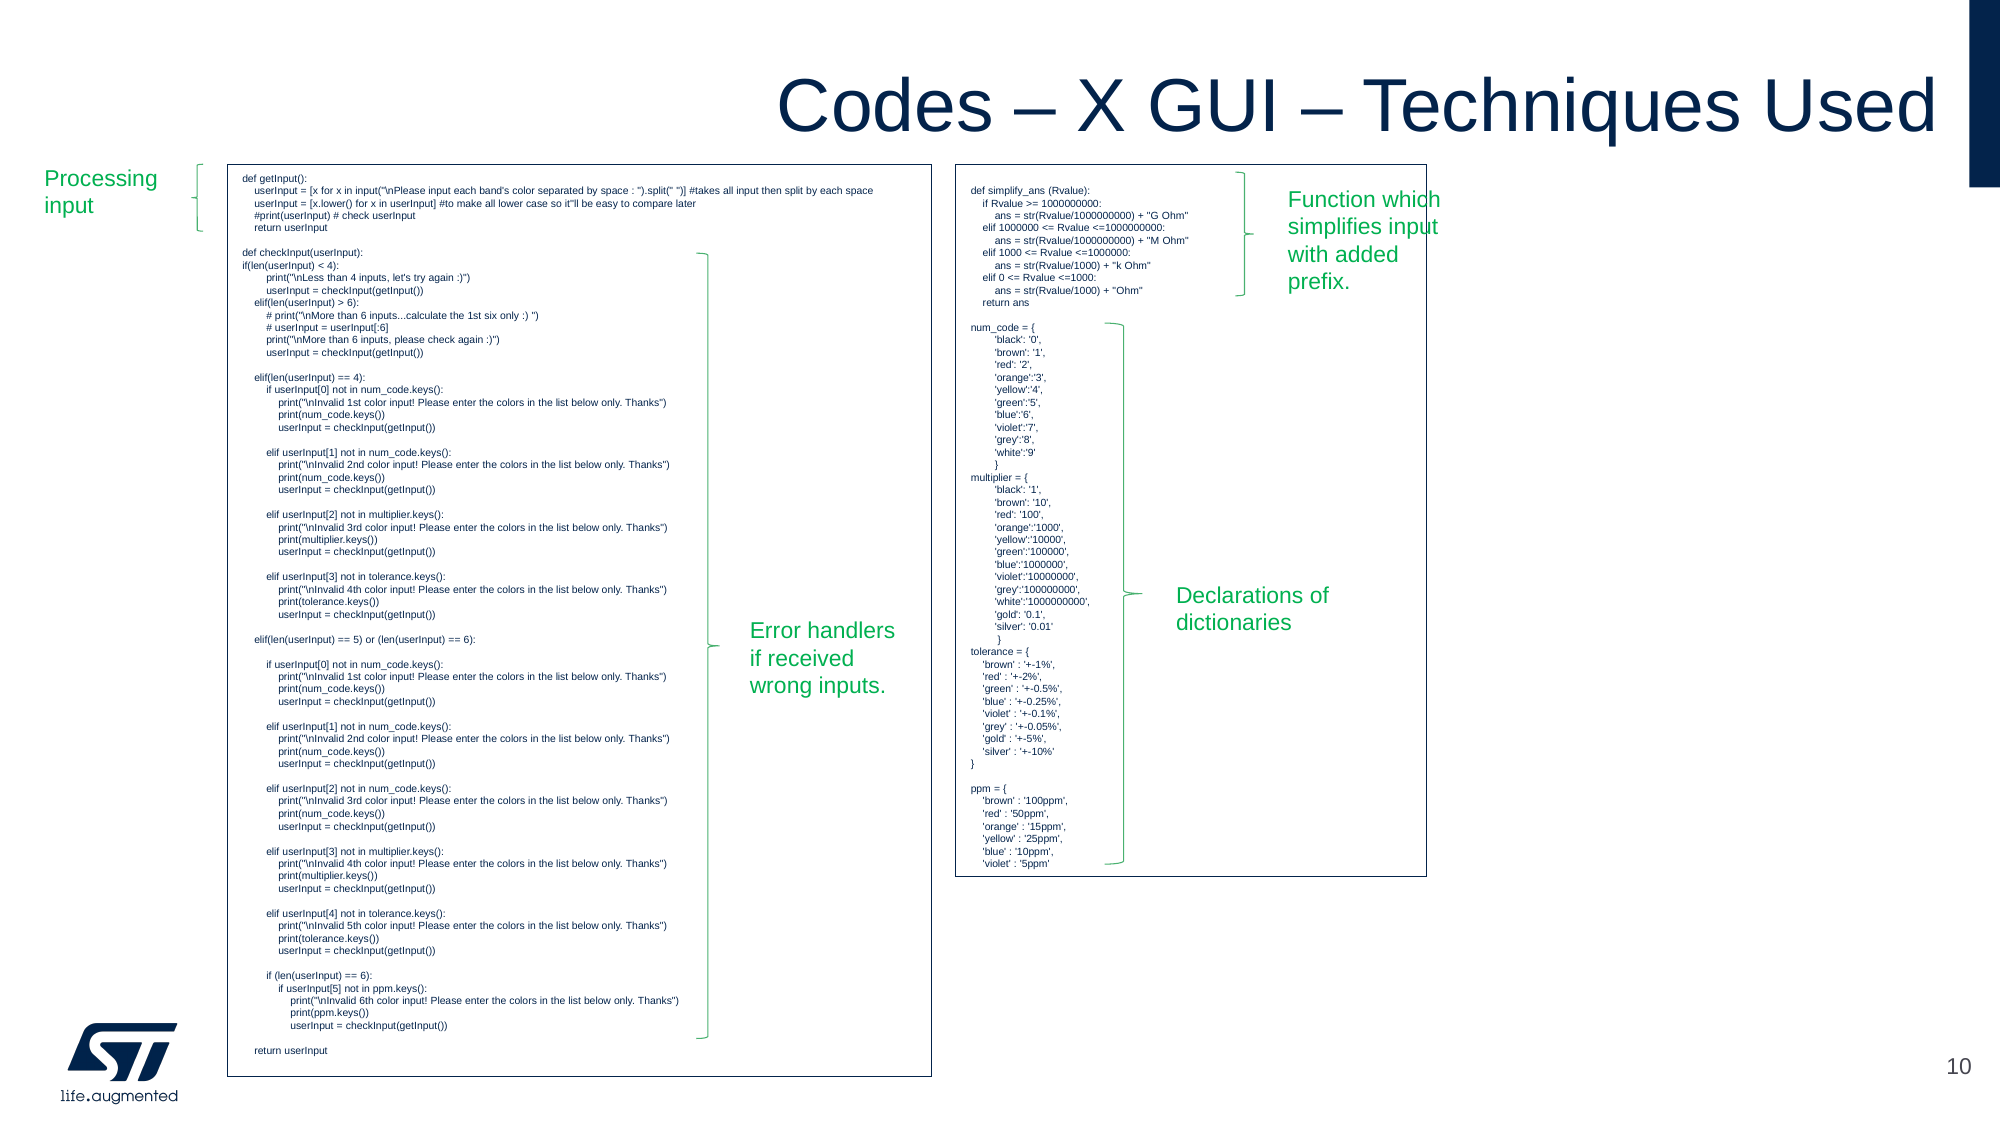

# Codes – X GUI – Techniques Used
Processing
input

def getInput():
    userInput = [x for x in input("\nPlease input each band's color separated by space : ").split(" ")] #takes all input then split by each space
    userInput = [x.lower() for x in userInput] #to make all lower case so it''ll be easy to compare later
    #print(userInput) # check userInput
    return userInput

def checkInput(userInput):
if(len(userInput) < 4):
        print("\nLess than 4 inputs, let's try again :)")
        userInput = checkInput(getInput())
    elif(len(userInput) > 6):
        # print("\nMore than 6 inputs...calculate the 1st six only :) ")
        # userInput = userInput[:6]
        print("\nMore than 6 inputs, please check again :)")
        userInput = checkInput(getInput())

    elif(len(userInput) == 4):
        if userInput[0] not in num_code.keys():
            print("\nInvalid 1st color input! Please enter the colors in the list below only. Thanks")
            print(num_code.keys())
            userInput = checkInput(getInput())

        elif userInput[1] not in num_code.keys():
            print("\nInvalid 2nd color input! Please enter the colors in the list below only. Thanks")
            print(num_code.keys())
            userInput = checkInput(getInput())

        elif userInput[2] not in multiplier.keys():
            print("\nInvalid 3rd color input! Please enter the colors in the list below only. Thanks")
            print(multiplier.keys())
            userInput = checkInput(getInput())

        elif userInput[3] not in tolerance.keys():
            print("\nInvalid 4th color input! Please enter the colors in the list below only. Thanks")
            print(tolerance.keys())
            userInput = checkInput(getInput())

    elif(len(userInput) == 5) or (len(userInput) == 6):

        if userInput[0] not in num_code.keys():
            print("\nInvalid 1st color input! Please enter the colors in the list below only. Thanks")
            print(num_code.keys())
            userInput = checkInput(getInput())

        elif userInput[1] not in num_code.keys():
            print("\nInvalid 2nd color input! Please enter the colors in the list below only. Thanks")
            print(num_code.keys())
            userInput = checkInput(getInput())

        elif userInput[2] not in num_code.keys():
            print("\nInvalid 3rd color input! Please enter the colors in the list below only. Thanks")
            print(num_code.keys())
            userInput = checkInput(getInput())

        elif userInput[3] not in multiplier.keys():
            print("\nInvalid 4th color input! Please enter the colors in the list below only. Thanks")
            print(multiplier.keys())
            userInput = checkInput(getInput())

        elif userInput[4] not in tolerance.keys():
            print("\nInvalid 5th color input! Please enter the colors in the list below only. Thanks")
            print(tolerance.keys())
            userInput = checkInput(getInput())

        if (len(userInput) == 6):
            if userInput[5] not in ppm.keys():
                print("\nInvalid 6th color input! Please enter the colors in the list below only. Thanks")
                print(ppm.keys())
                userInput = checkInput(getInput())

    return userInput

def simplify_ans (Rvalue):
    if Rvalue >= 1000000000:
        ans = str(Rvalue/1000000000) + "G Ohm"
    elif 1000000 <= Rvalue <=1000000000:
        ans = str(Rvalue/1000000000) + "M Ohm"
    elif 1000 <= Rvalue <=1000000:
        ans = str(Rvalue/1000) + "k Ohm"
    elif 0 <= Rvalue <=1000:
        ans = str(Rvalue/1000) + "Ohm"
    return ans

num_code = {
        'black': '0',
        'brown': '1',
        'red': '2',
        'orange':'3',
        'yellow':'4',
        'green':'5',
        'blue':'6',
        'violet':'7',
        'grey':'8',
        'white':'9'
        }
multiplier = {
        'black': '1',
        'brown': '10',
        'red': '100',
        'orange':'1000',
        'yellow':'10000',
        'green':'100000',
        'blue':'1000000',
        'violet':'10000000',
        'grey':'100000000',
        'white':'1000000000',
        'gold': '0.1',
        'silver': '0.01'
         }
tolerance = {
    'brown' : '+-1%',
    'red' : '+-2%',
    'green' : '+-0.5%',
    'blue' : '+-0.25%',
    'violet' : '+-0.1%',
    'grey' : '+-0.05%',
    'gold' : '+-5%',
    'silver' : '+-10%'
}

ppm = {
    'brown' : '100ppm',
    'red' : '50ppm',
    'orange' : '15ppm',
    'yellow' : '25ppm',
    'blue' : '10ppm',
    'violet' : '5ppm'

Function which simplifies input with added prefix.

Declarations of dictionaries
Error handlers if received wrong inputs.
10